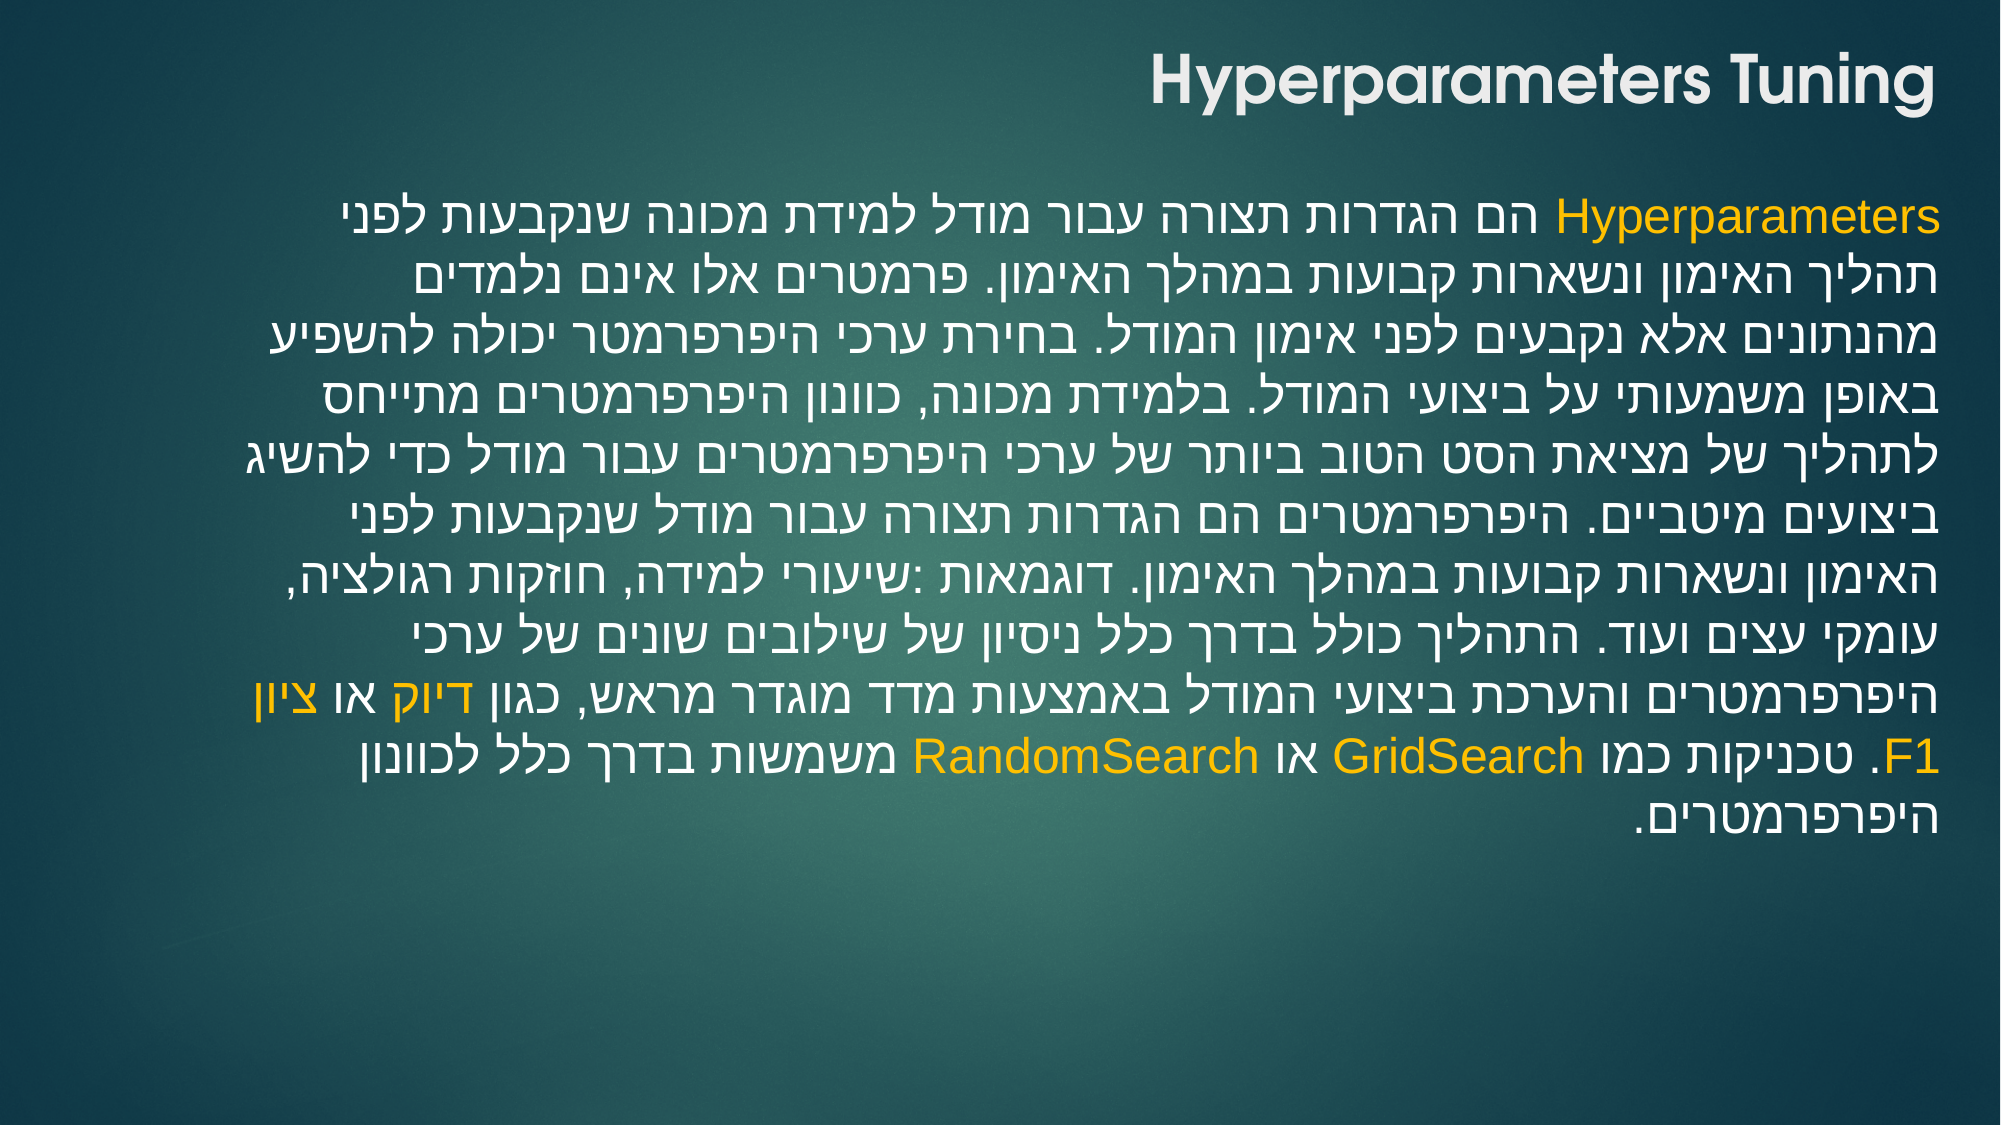

# Hyperparameters Tuning

Hyperparameters הם הגדרות תצורה עבור מודל למידת מכונה שנקבעות לפני תהליך האימון ונשארות קבועות במהלך האימון. פרמטרים אלו אינם נלמדים מהנתונים אלא נקבעים לפני אימון המודל. בחירת ערכי היפרפרמטר יכולה להשפיע באופן משמעותי על ביצועי המודל. בלמידת מכונה, כוונון היפרפרמטרים מתייחס לתהליך של מציאת הסט הטוב ביותר של ערכי היפרפרמטרים עבור מודל כדי להשיג ביצועים מיטביים. היפרפרמטרים הם הגדרות תצורה עבור מודל שנקבעות לפני האימון ונשארות קבועות במהלך האימון. דוגמאות :שיעורי למידה, חוזקות רגולציה, עומקי עצים ועוד. התהליך כולל בדרך כלל ניסיון של שילובים שונים של ערכי היפרפרמטרים והערכת ביצועי המודל באמצעות מדד מוגדר מראש, כגון דיוק או ציון F1. טכניקות כמו GridSearch או RandomSearch משמשות בדרך כלל לכוונון היפרפרמטרים.